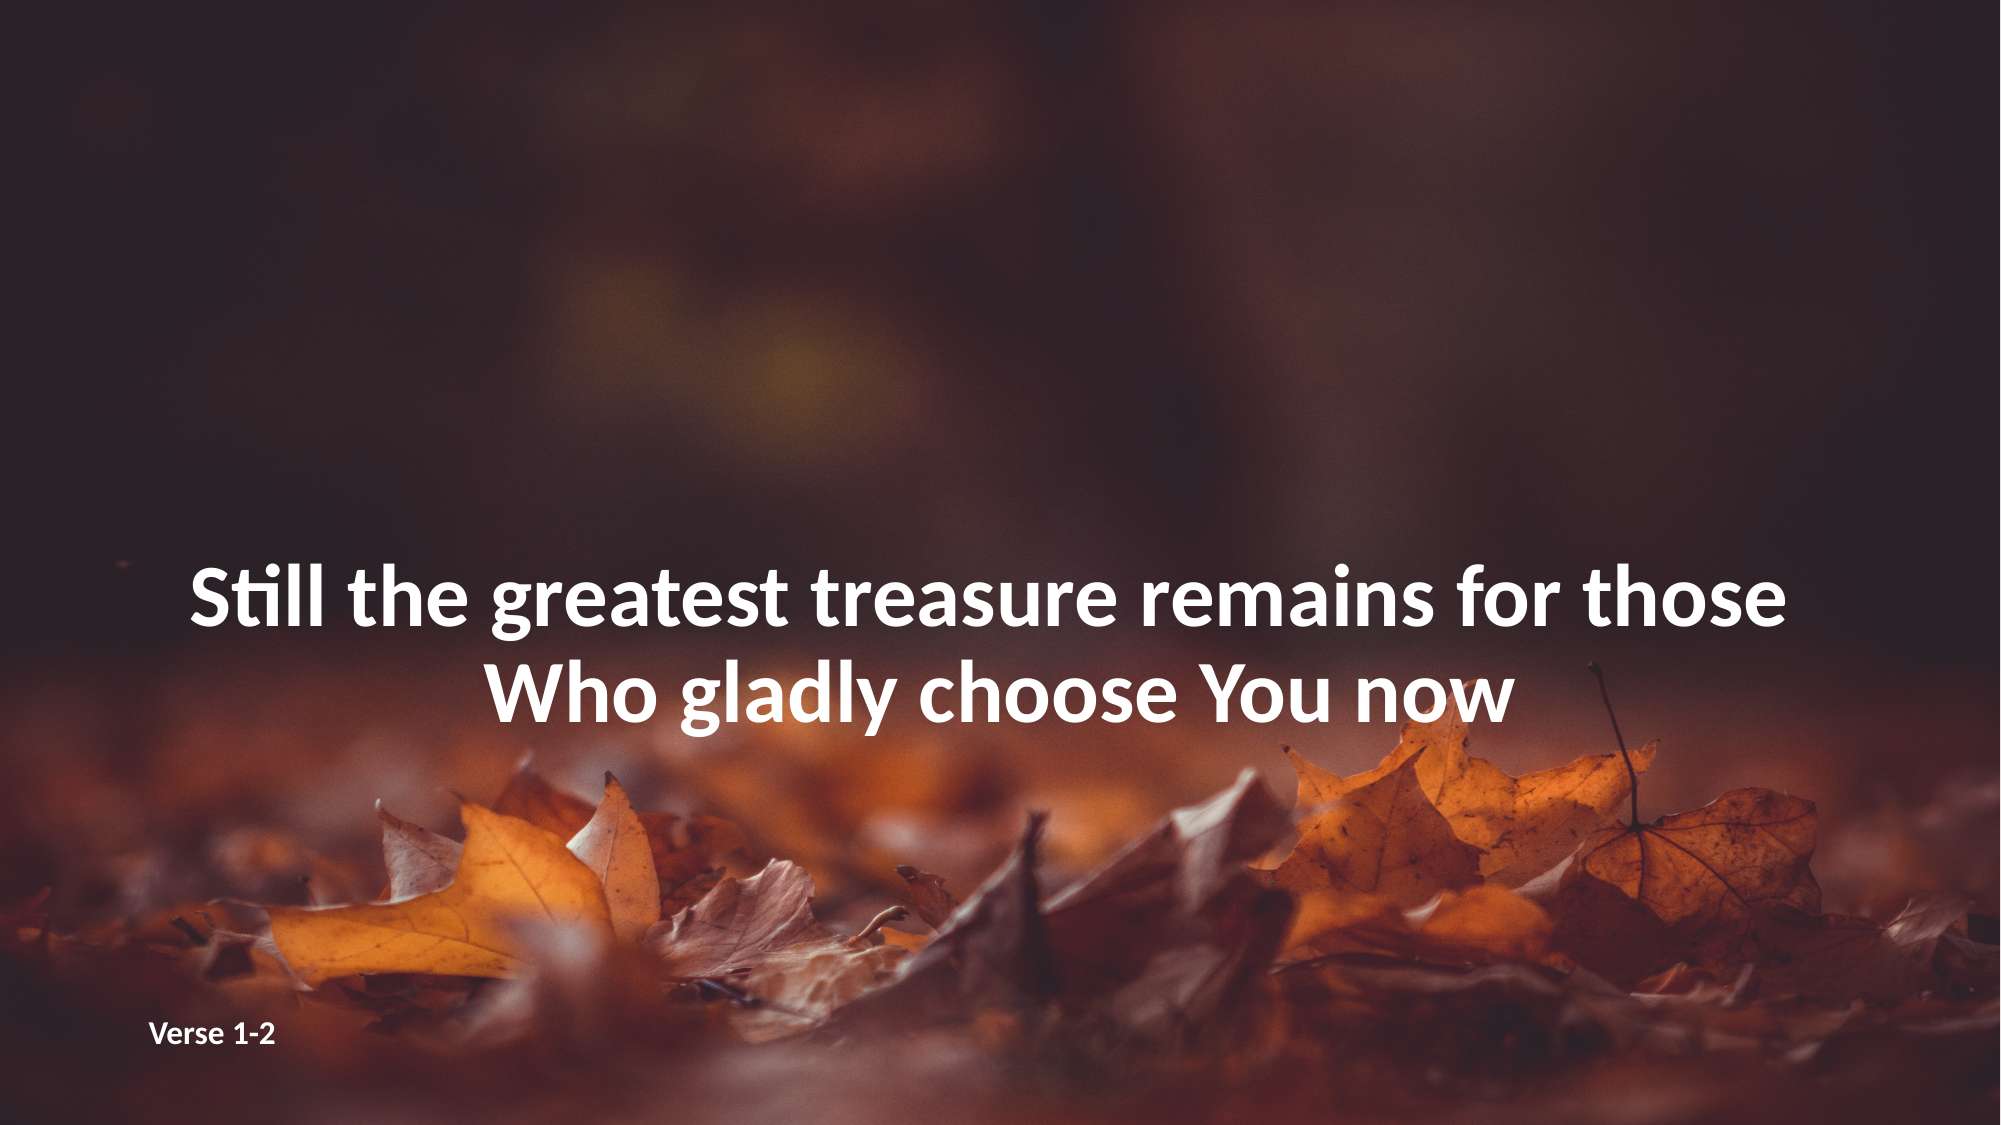

Still the greatest treasure remains for those
Who gladly choose You now
Verse 1-2